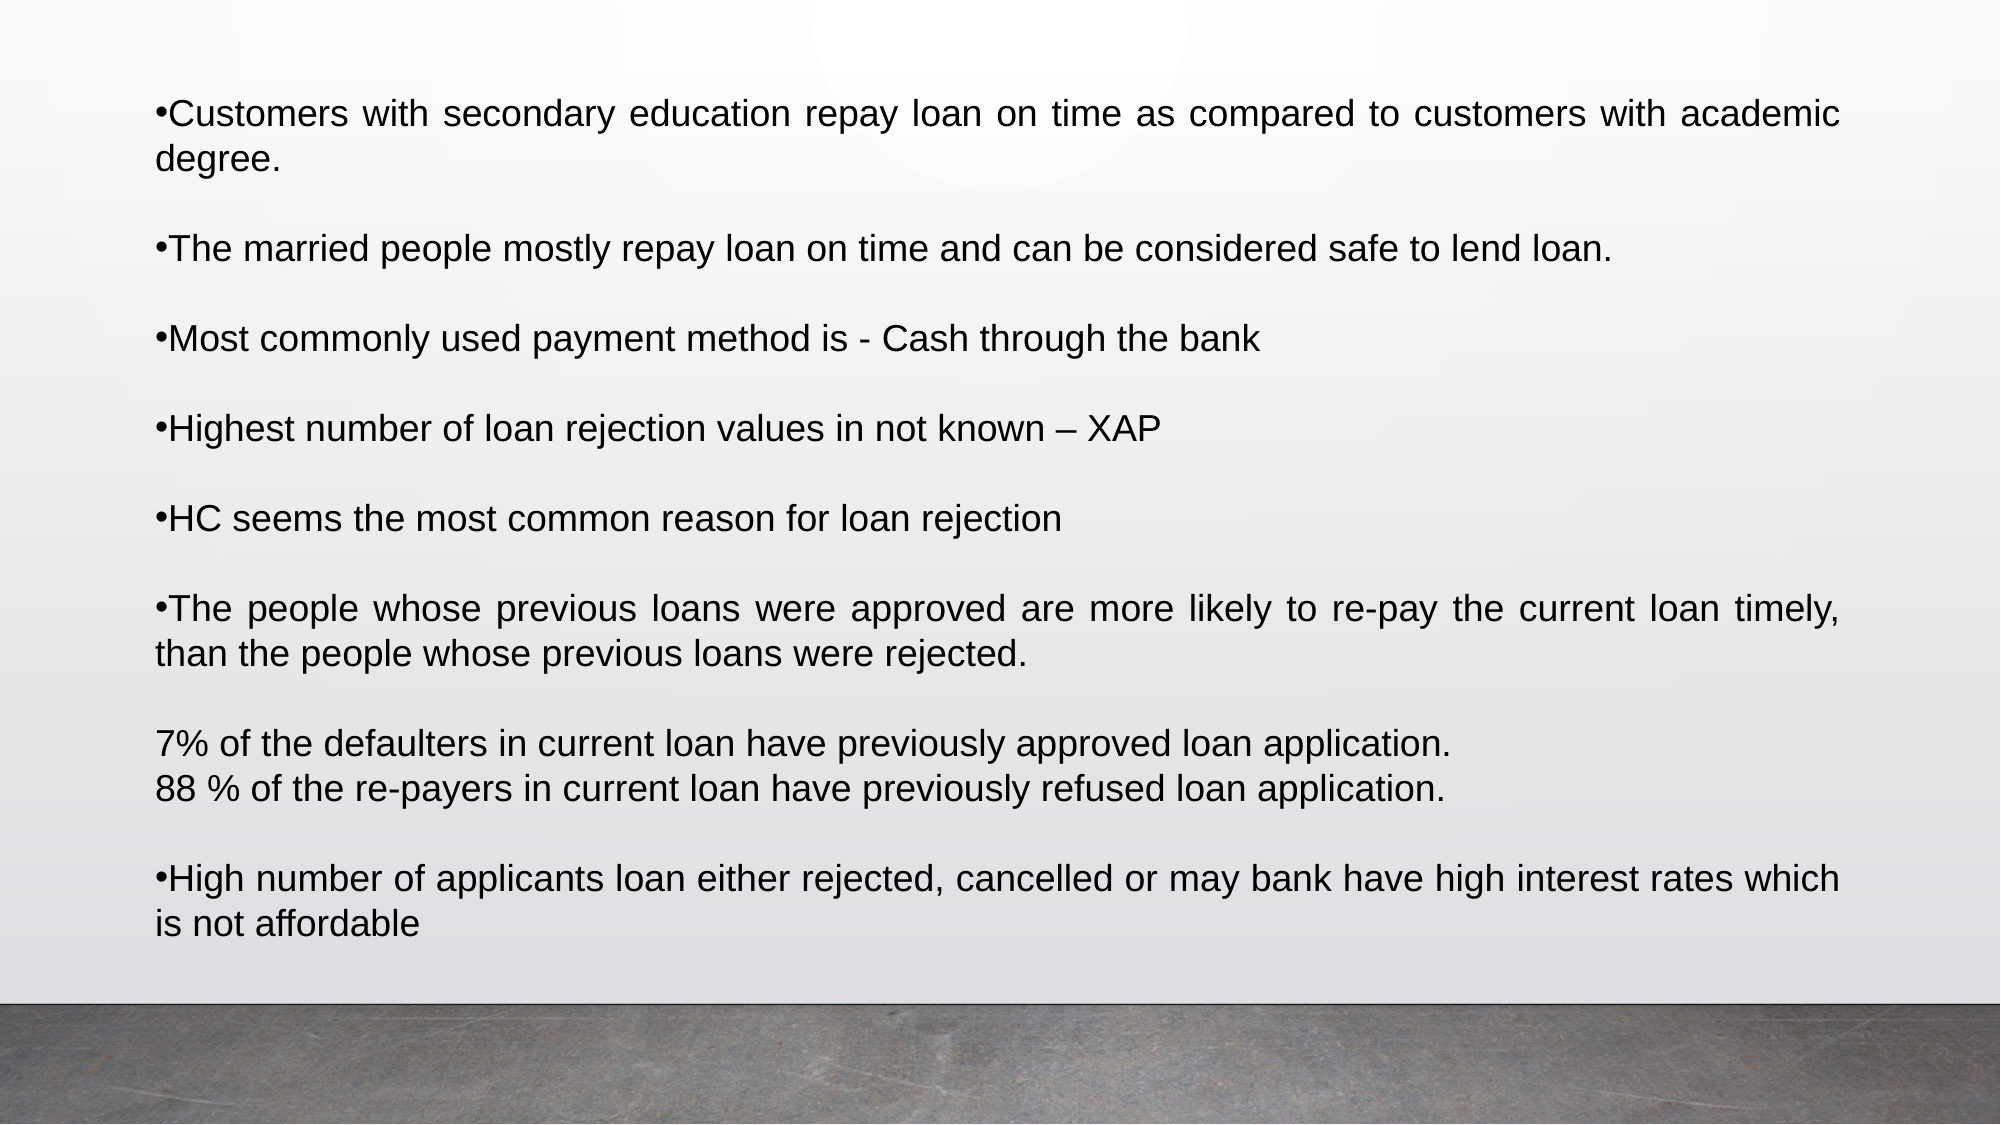

Customers with secondary education repay loan on time as compared to customers with academic degree.

The married people mostly repay loan on time and can be considered safe to lend loan.

Most commonly used payment method is - Cash through the bank

Highest number of loan rejection values in not known – XAP

HC seems the most common reason for loan rejection

The people whose previous loans were approved are more likely to re-pay the current loan timely, than the people whose previous loans were rejected.

7% of the defaulters in current loan have previously approved loan application.
88 % of the re-payers in current loan have previously refused loan application.

High number of applicants loan either rejected, cancelled or may bank have high interest rates which is not affordable